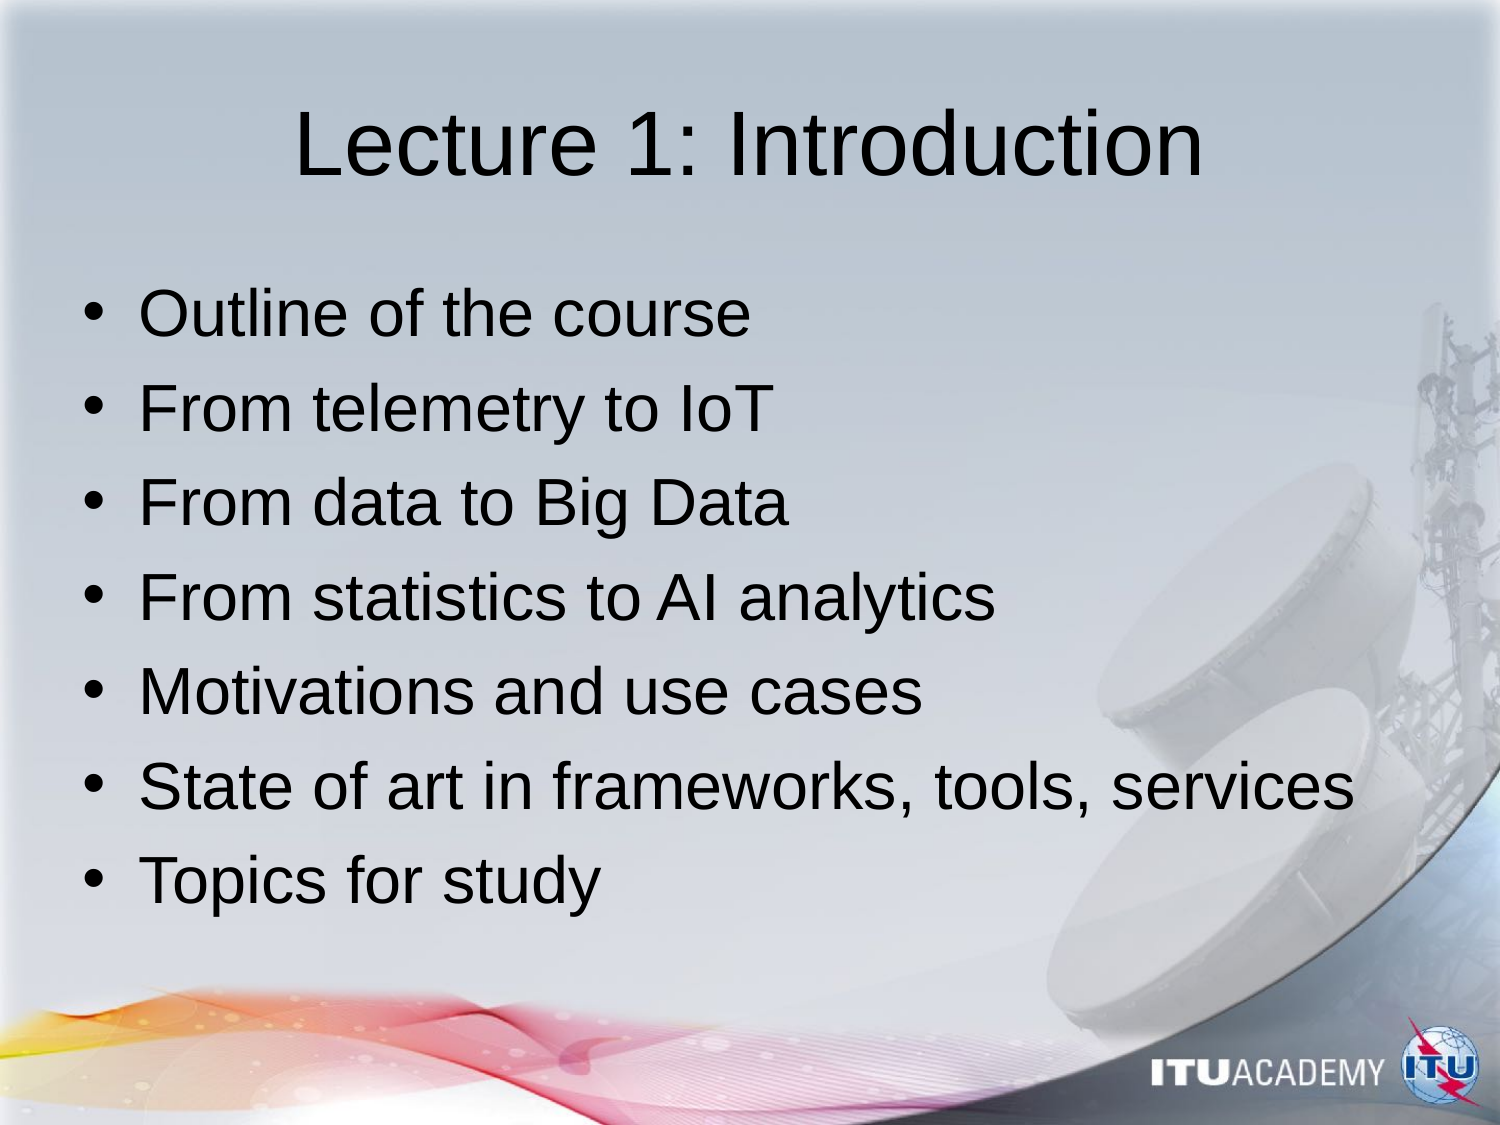

# Lecture 1: Introduction
Outline of the course
From telemetry to IoT
From data to Big Data
From statistics to AI analytics
Motivations and use cases
State of art in frameworks, tools, services
Topics for study